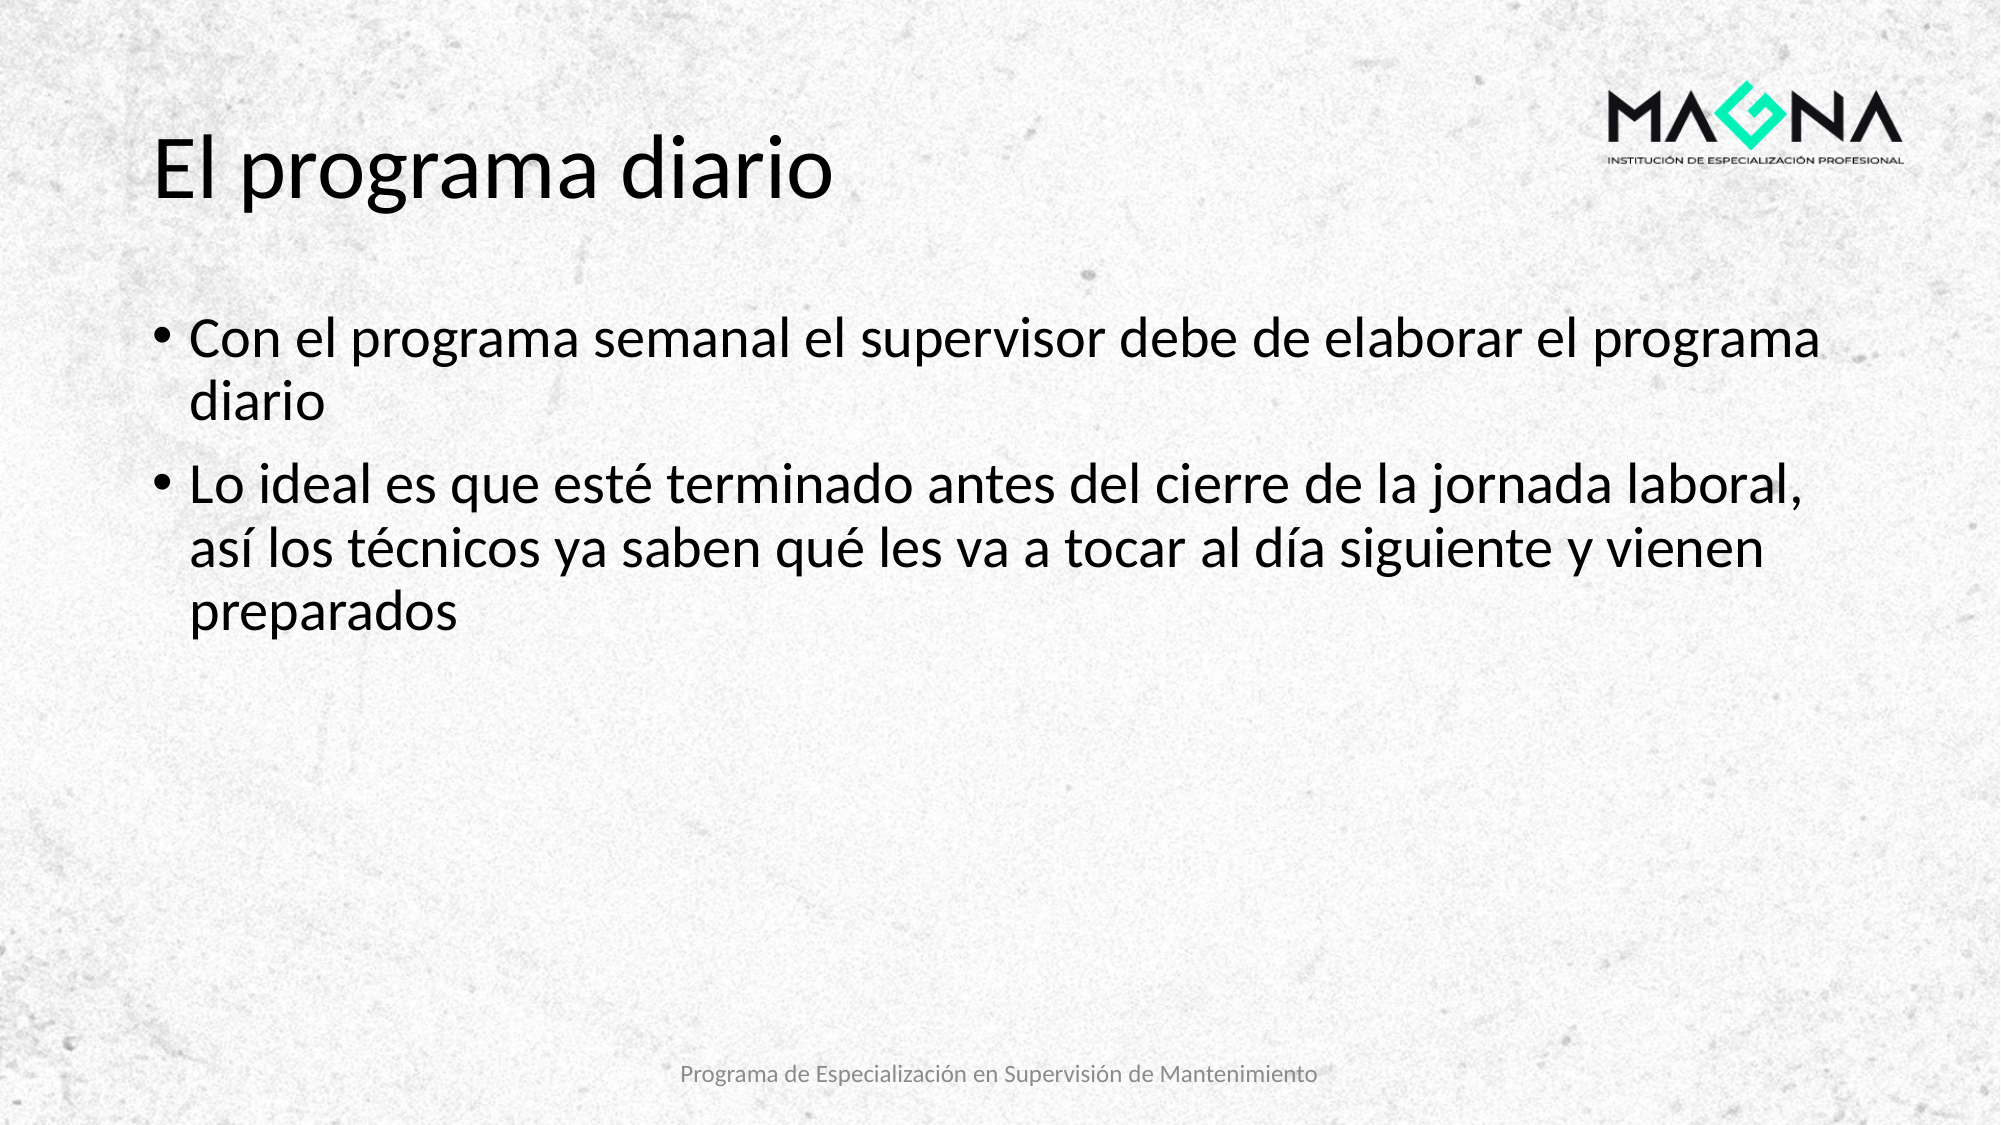

# El programa diario
Con el programa semanal el supervisor debe de elaborar el programa diario
Lo ideal es que esté terminado antes del cierre de la jornada laboral, así los técnicos ya saben qué les va a tocar al día siguiente y vienen preparados